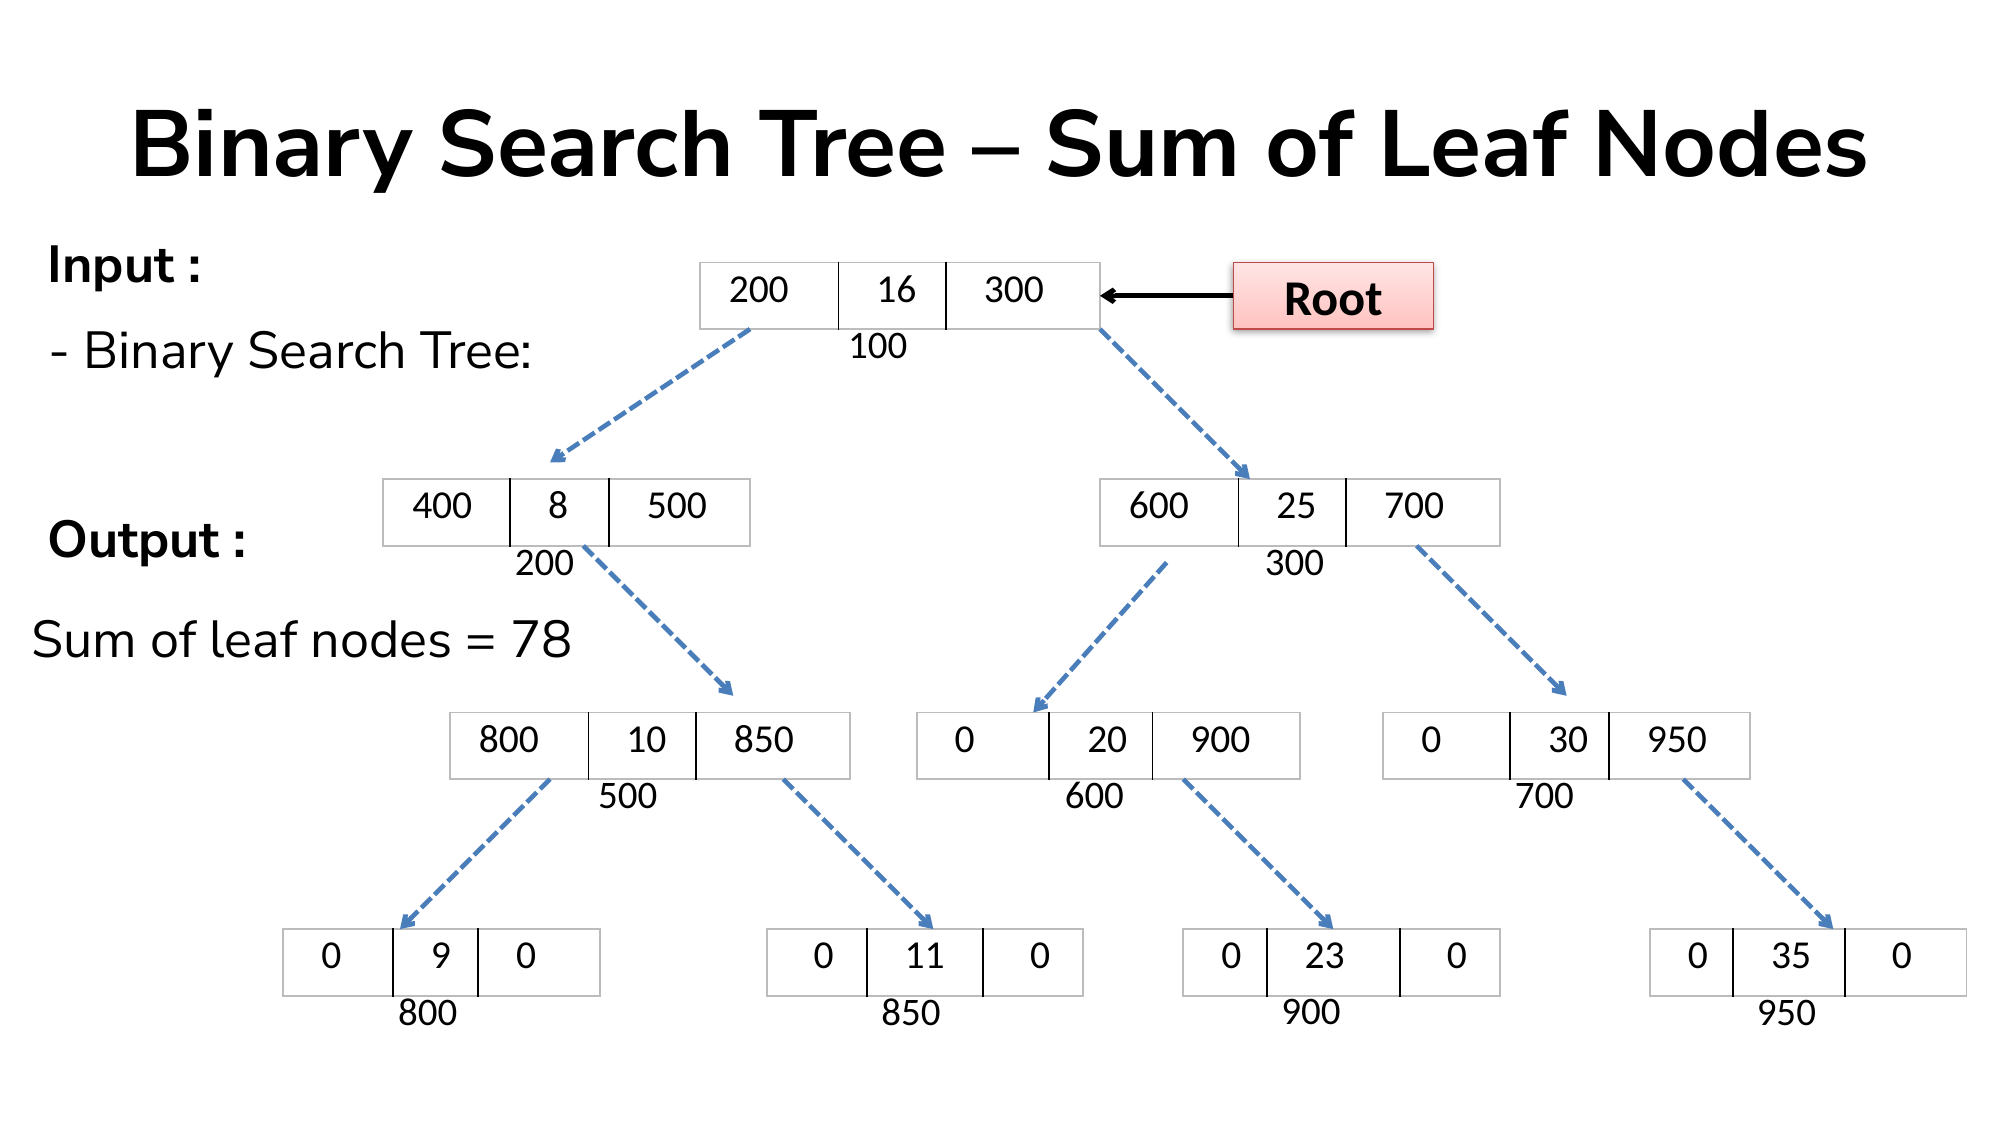

# Binary Search Tree – Sum of Leaf Nodes
Input :
| 200 | 16 | 300 |
| --- | --- | --- |
Root
- Binary Search Tree:
100
| 400 | 8 | 500 |
| --- | --- | --- |
| 600 | 25 | 700 |
| --- | --- | --- |
Output :
200
300
Sum of leaf nodes = 78
| 800 | 10 | 850 |
| --- | --- | --- |
| 0 | 20 | 900 |
| --- | --- | --- |
| 0 | 30 | 950 |
| --- | --- | --- |
500
600
700
| 0 | 9 | 0 |
| --- | --- | --- |
| 0 | 11 | 0 |
| --- | --- | --- |
| 0 | 23 | 0 |
| --- | --- | --- |
| 0 | 35 | 0 |
| --- | --- | --- |
900
850
 950
800